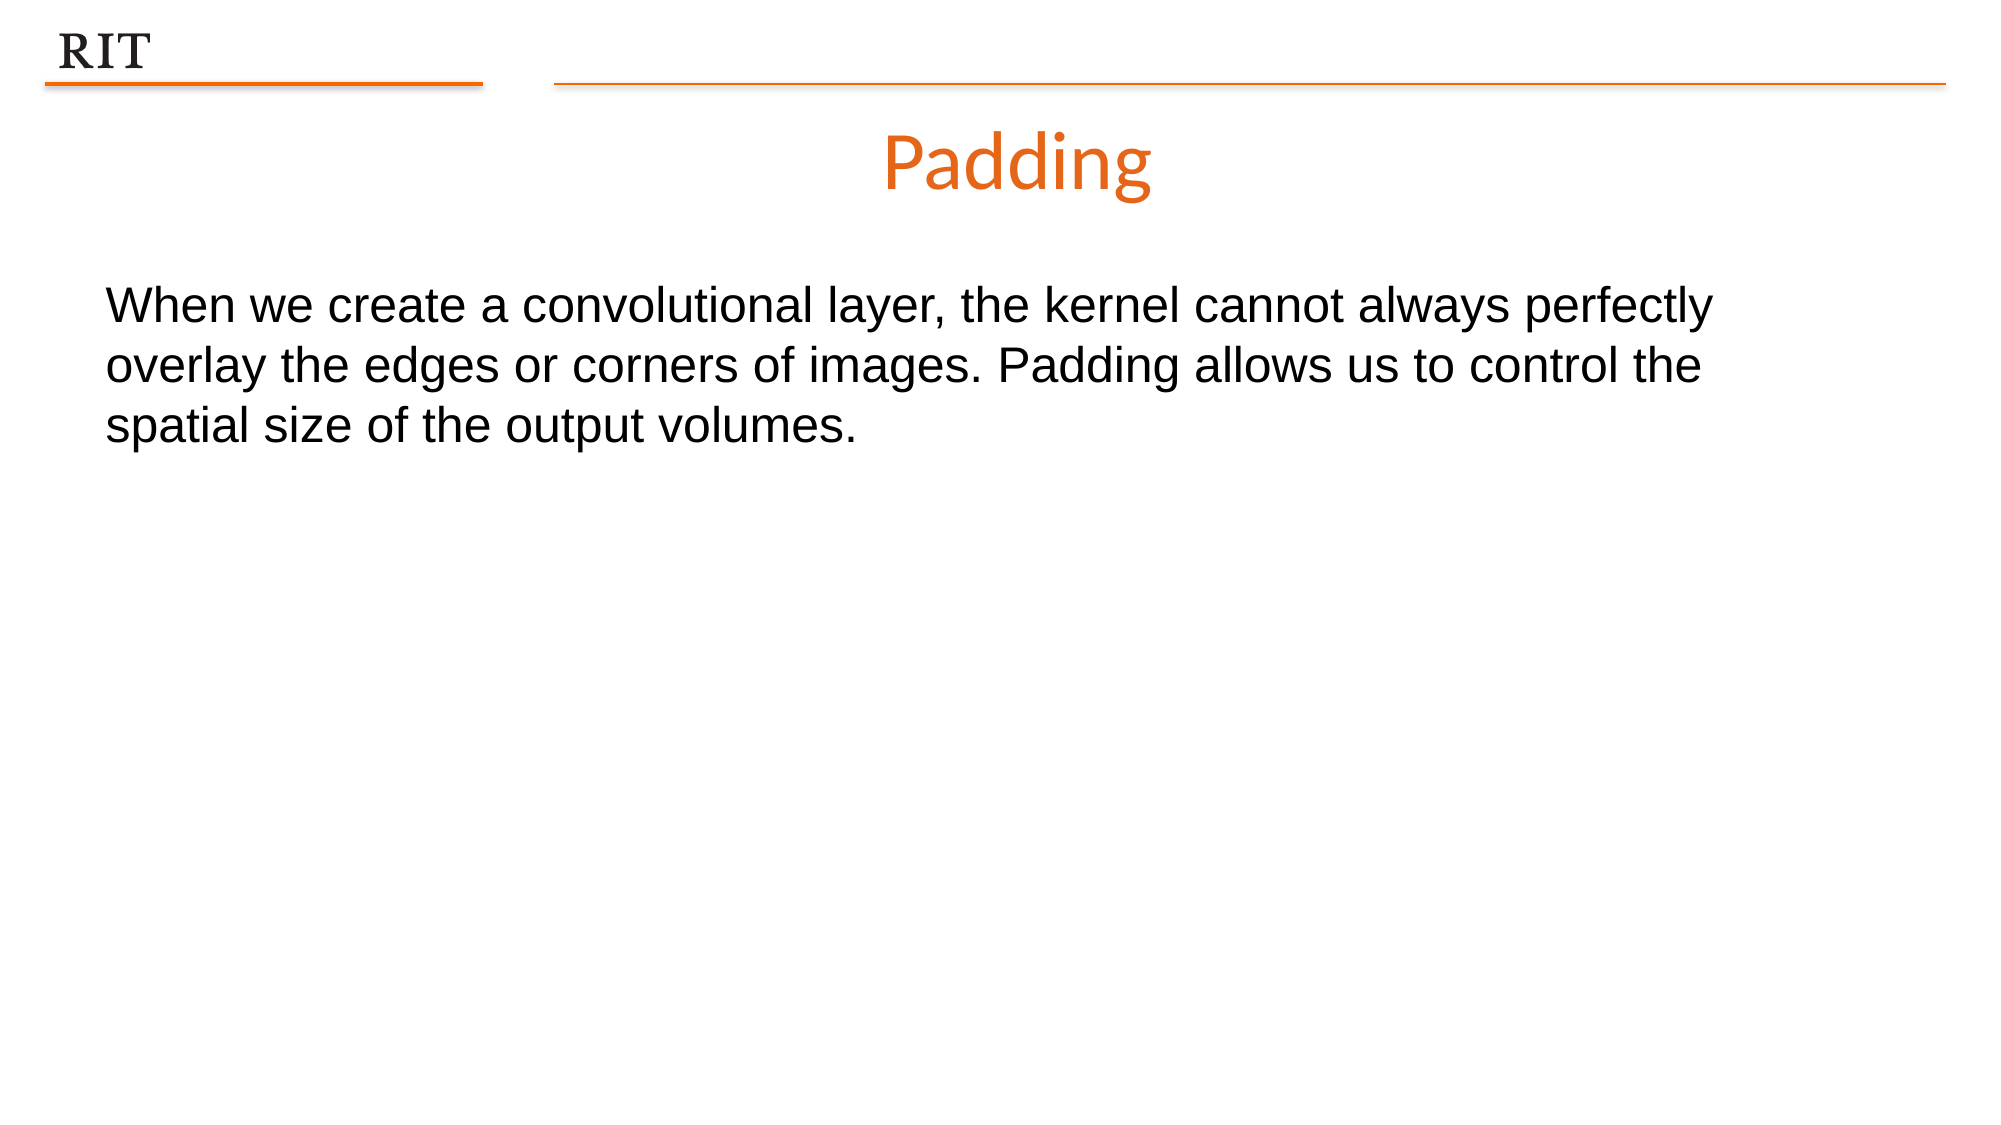

Padding
When we create a convolutional layer, the kernel cannot always perfectly overlay the edges or corners of images. Padding allows us to control the spatial size of the output volumes.